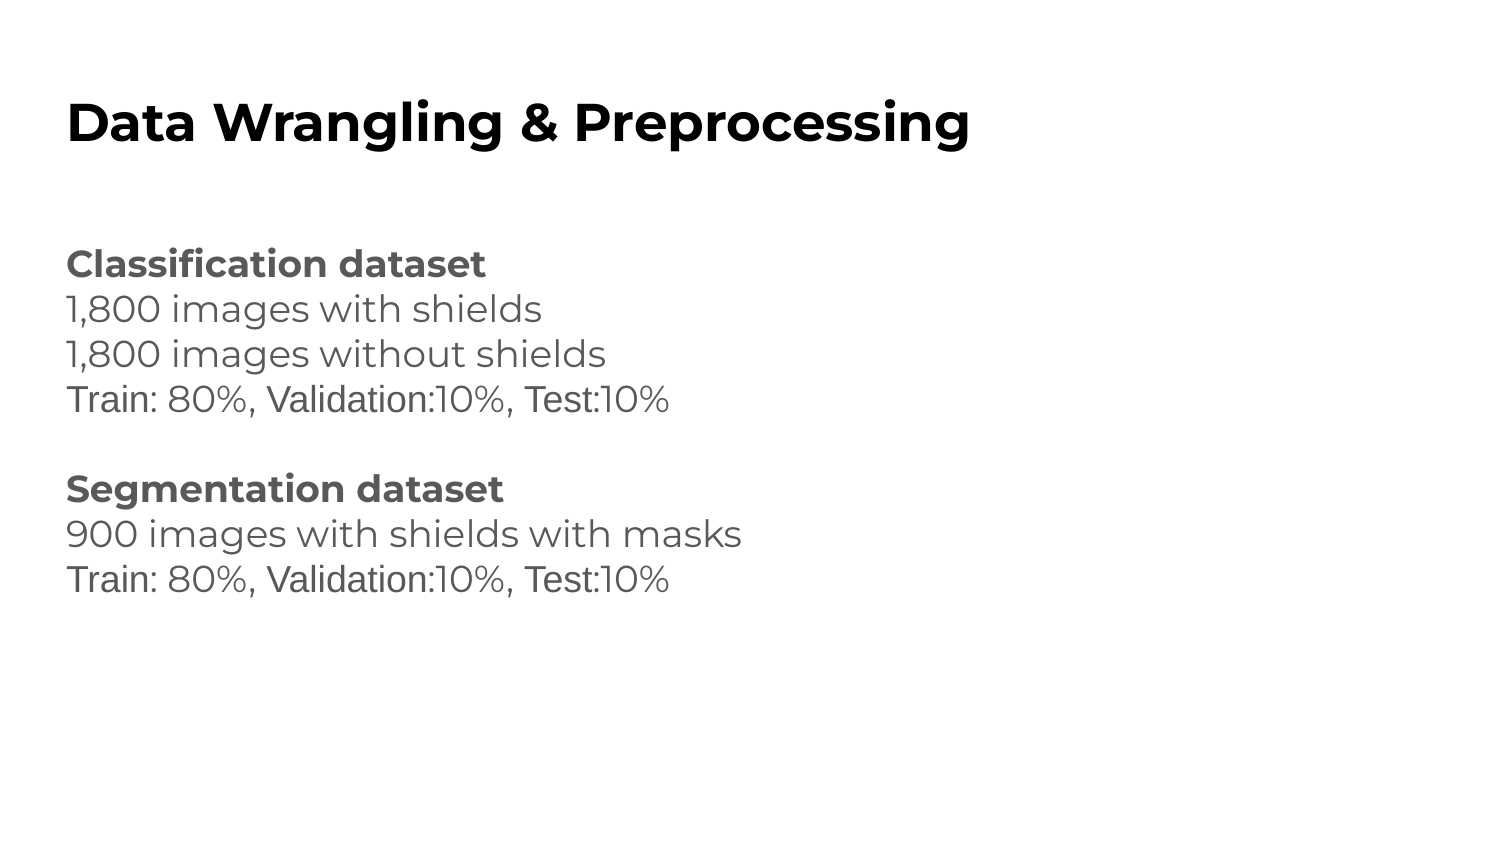

# Data Wrangling & Preprocessing
Classification dataset
1,800 images with shields
1,800 images without shields
Train: 80%, Validation:10%, Test:10%

Segmentation dataset
900 images with shields with masks
Train: 80%, Validation:10%, Test:10%